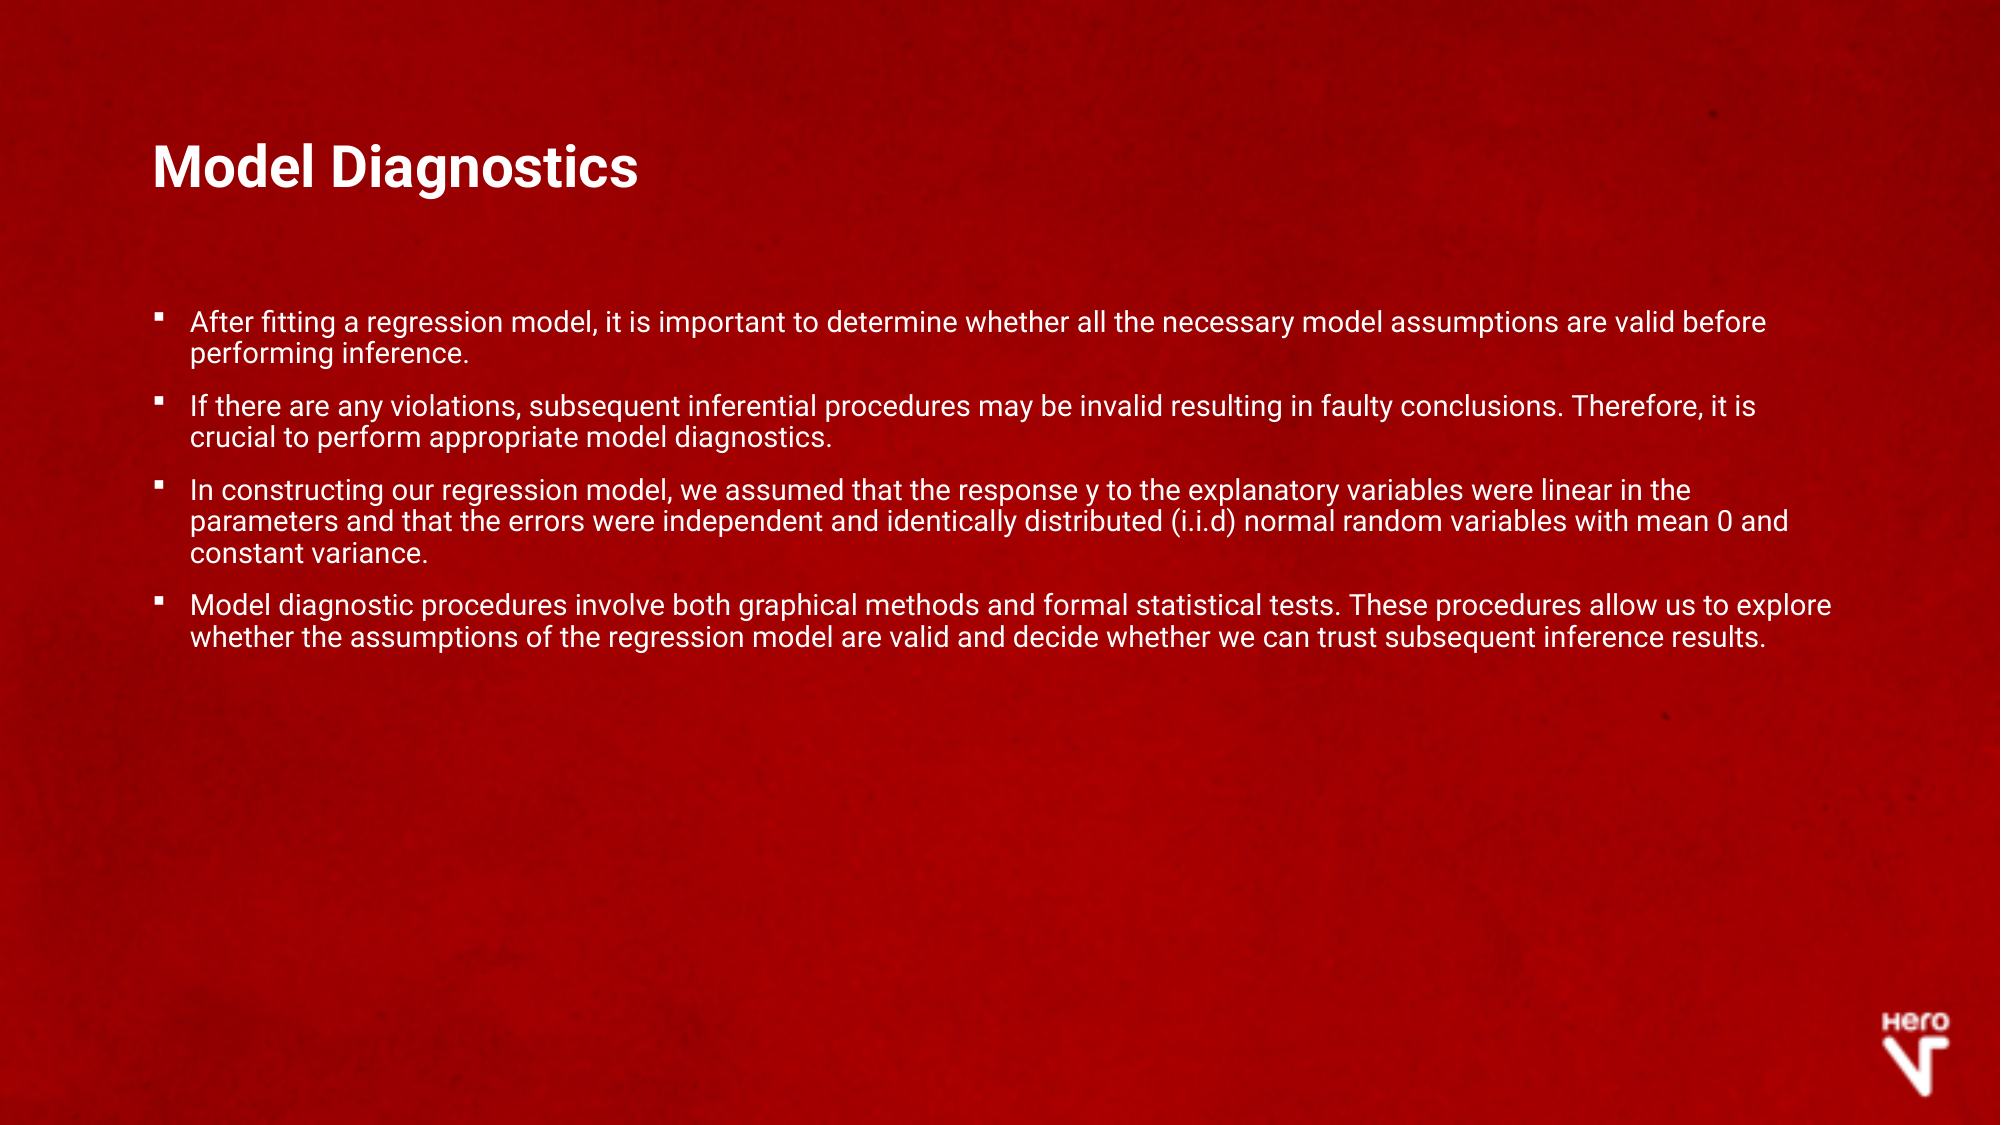

# Model Diagnostics
After fitting a regression model, it is important to determine whether all the necessary model assumptions are valid before performing inference.
If there are any violations, subsequent inferential procedures may be invalid resulting in faulty conclusions. Therefore, it is crucial to perform appropriate model diagnostics.
In constructing our regression model, we assumed that the response y to the explanatory variables were linear in the parameters and that the errors were independent and identically distributed (i.i.d) normal random variables with mean 0 and constant variance.
Model diagnostic procedures involve both graphical methods and formal statistical tests. These procedures allow us to explore whether the assumptions of the regression model are valid and decide whether we can trust subsequent inference results.